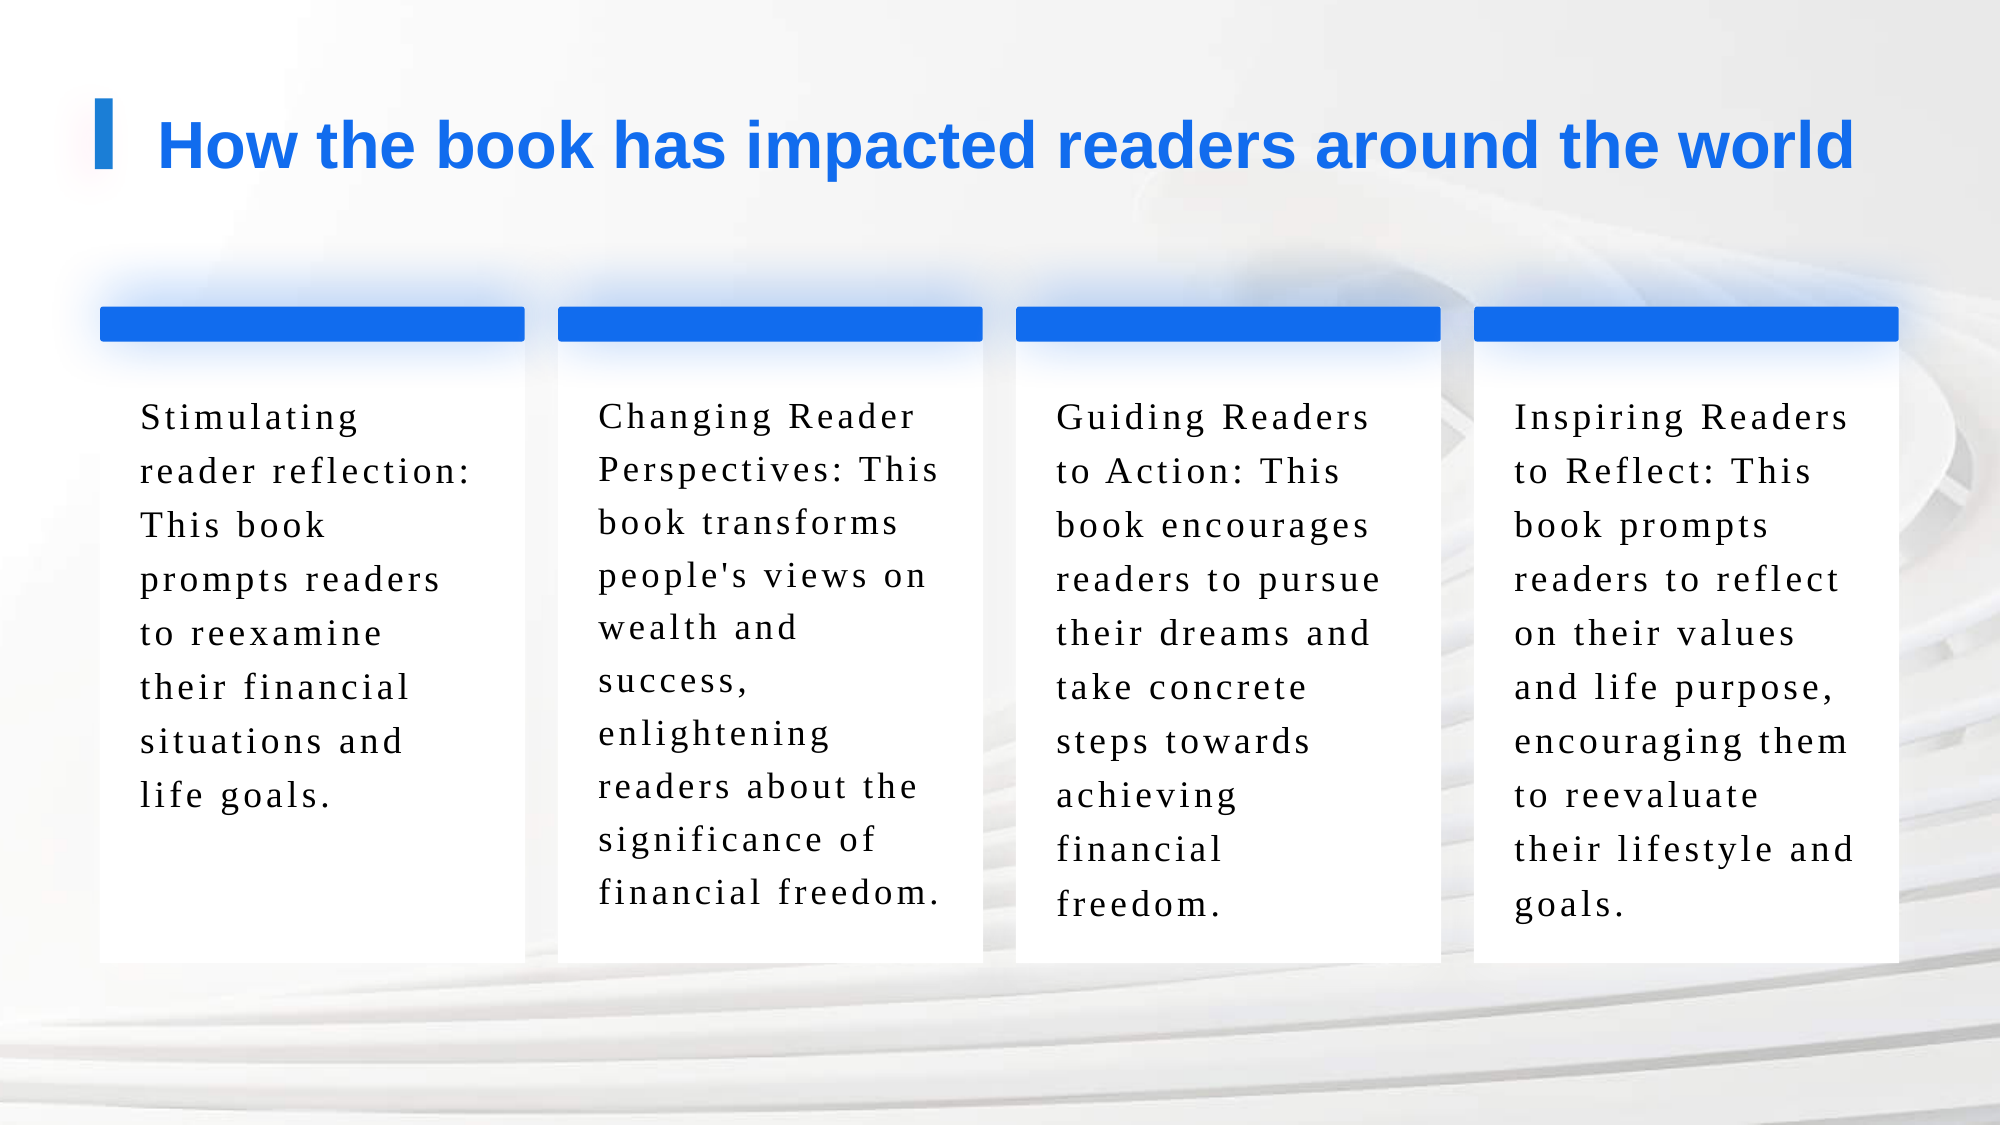

How the book has impacted readers around the world

Stimulating reader reflection: This book prompts readers to reexamine their financial situations and life goals.
Changing Reader Perspectives: This book transforms people's views on wealth and success, enlightening readers about the significance of financial freedom.
Guiding Readers to Action: This book encourages readers to pursue their dreams and take concrete steps towards achieving financial freedom.
Inspiring Readers to Reflect: This book prompts readers to reflect on their values and life purpose, encouraging them to reevaluate their lifestyle and goals.